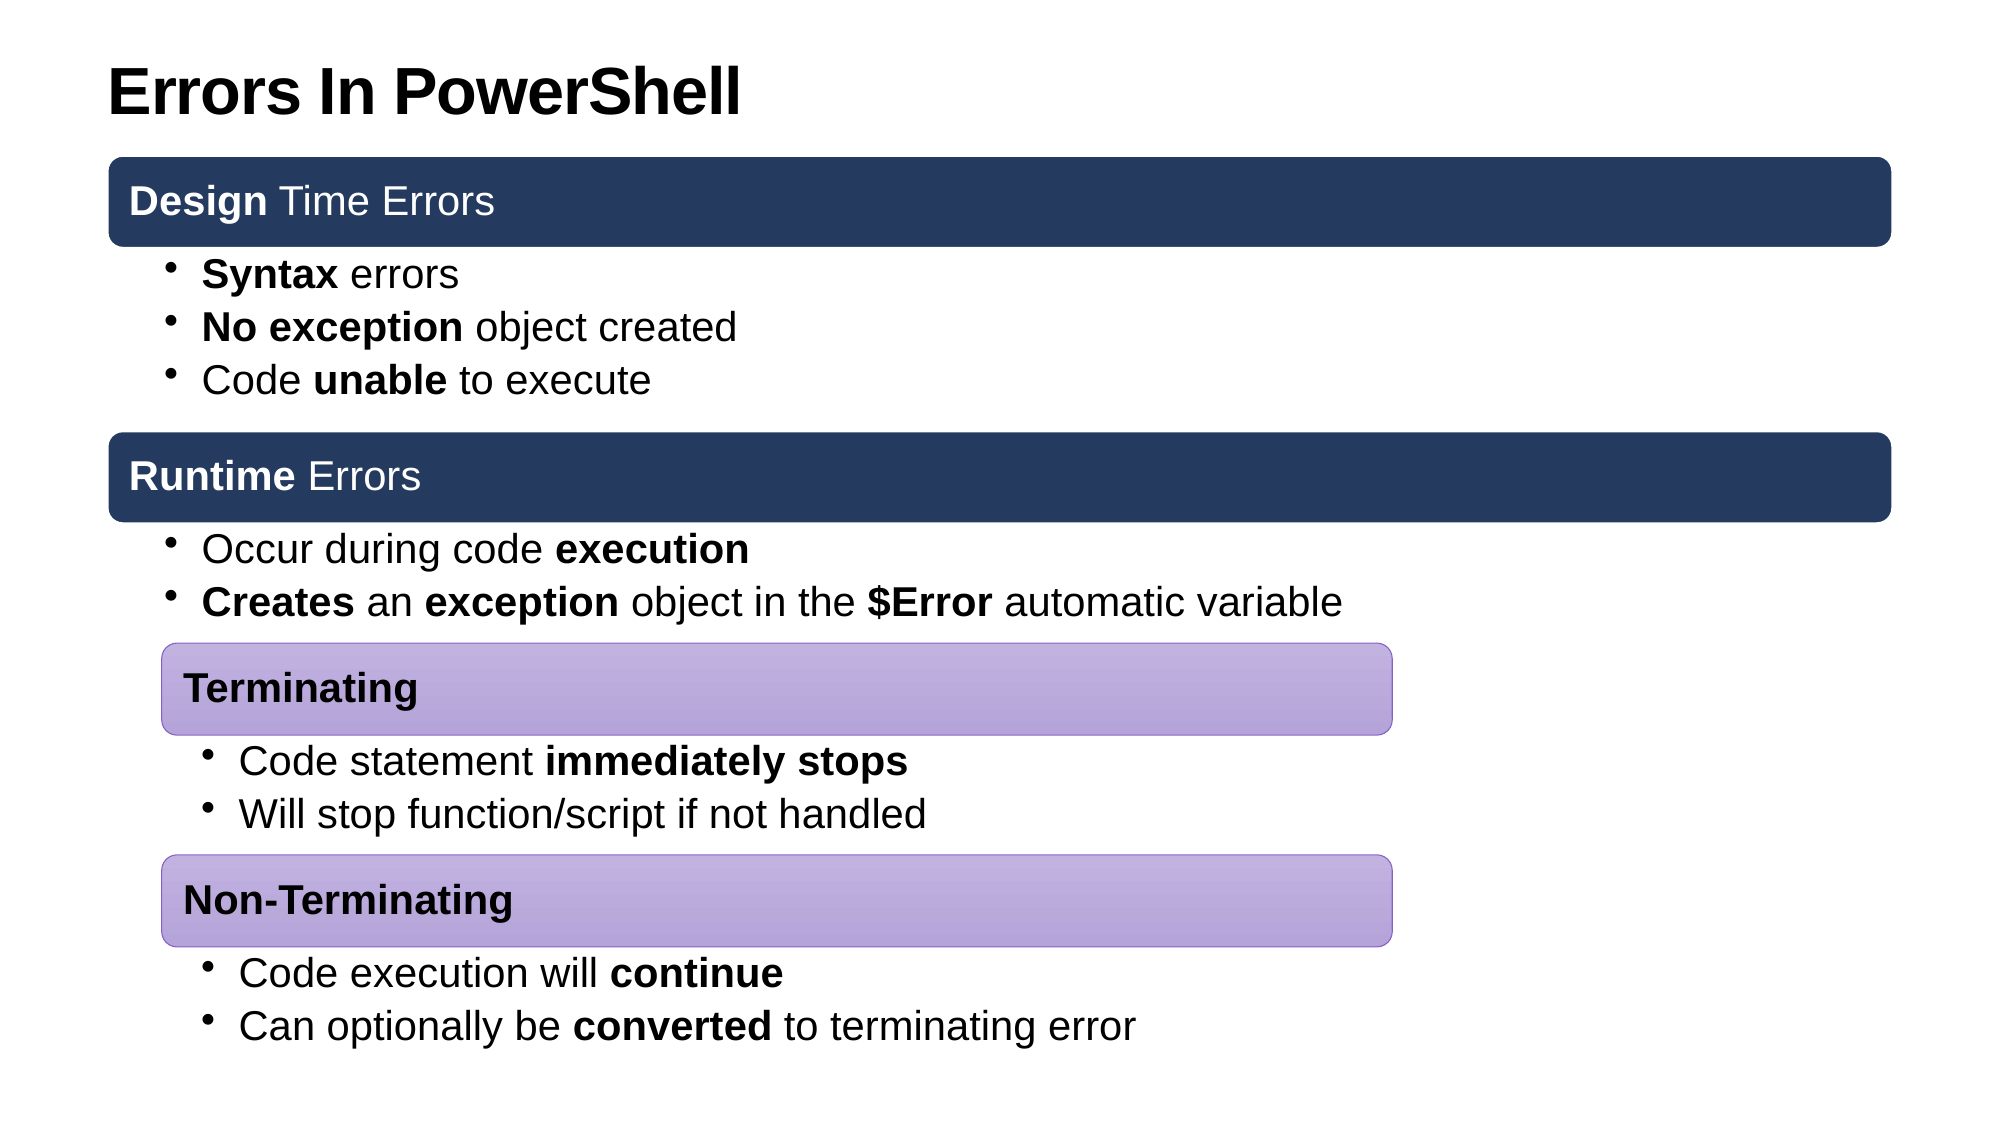

# Errors In PowerShell
Design Time Errors
Syntax errors
No exception object created
Code unable to execute
Runtime Errors
Occur during code execution
Creates an exception object in the $Error automatic variable
Terminating
Code statement immediately stops
Will stop function/script if not handled
Non-Terminating
Code execution will continue
Can optionally be converted to terminating error